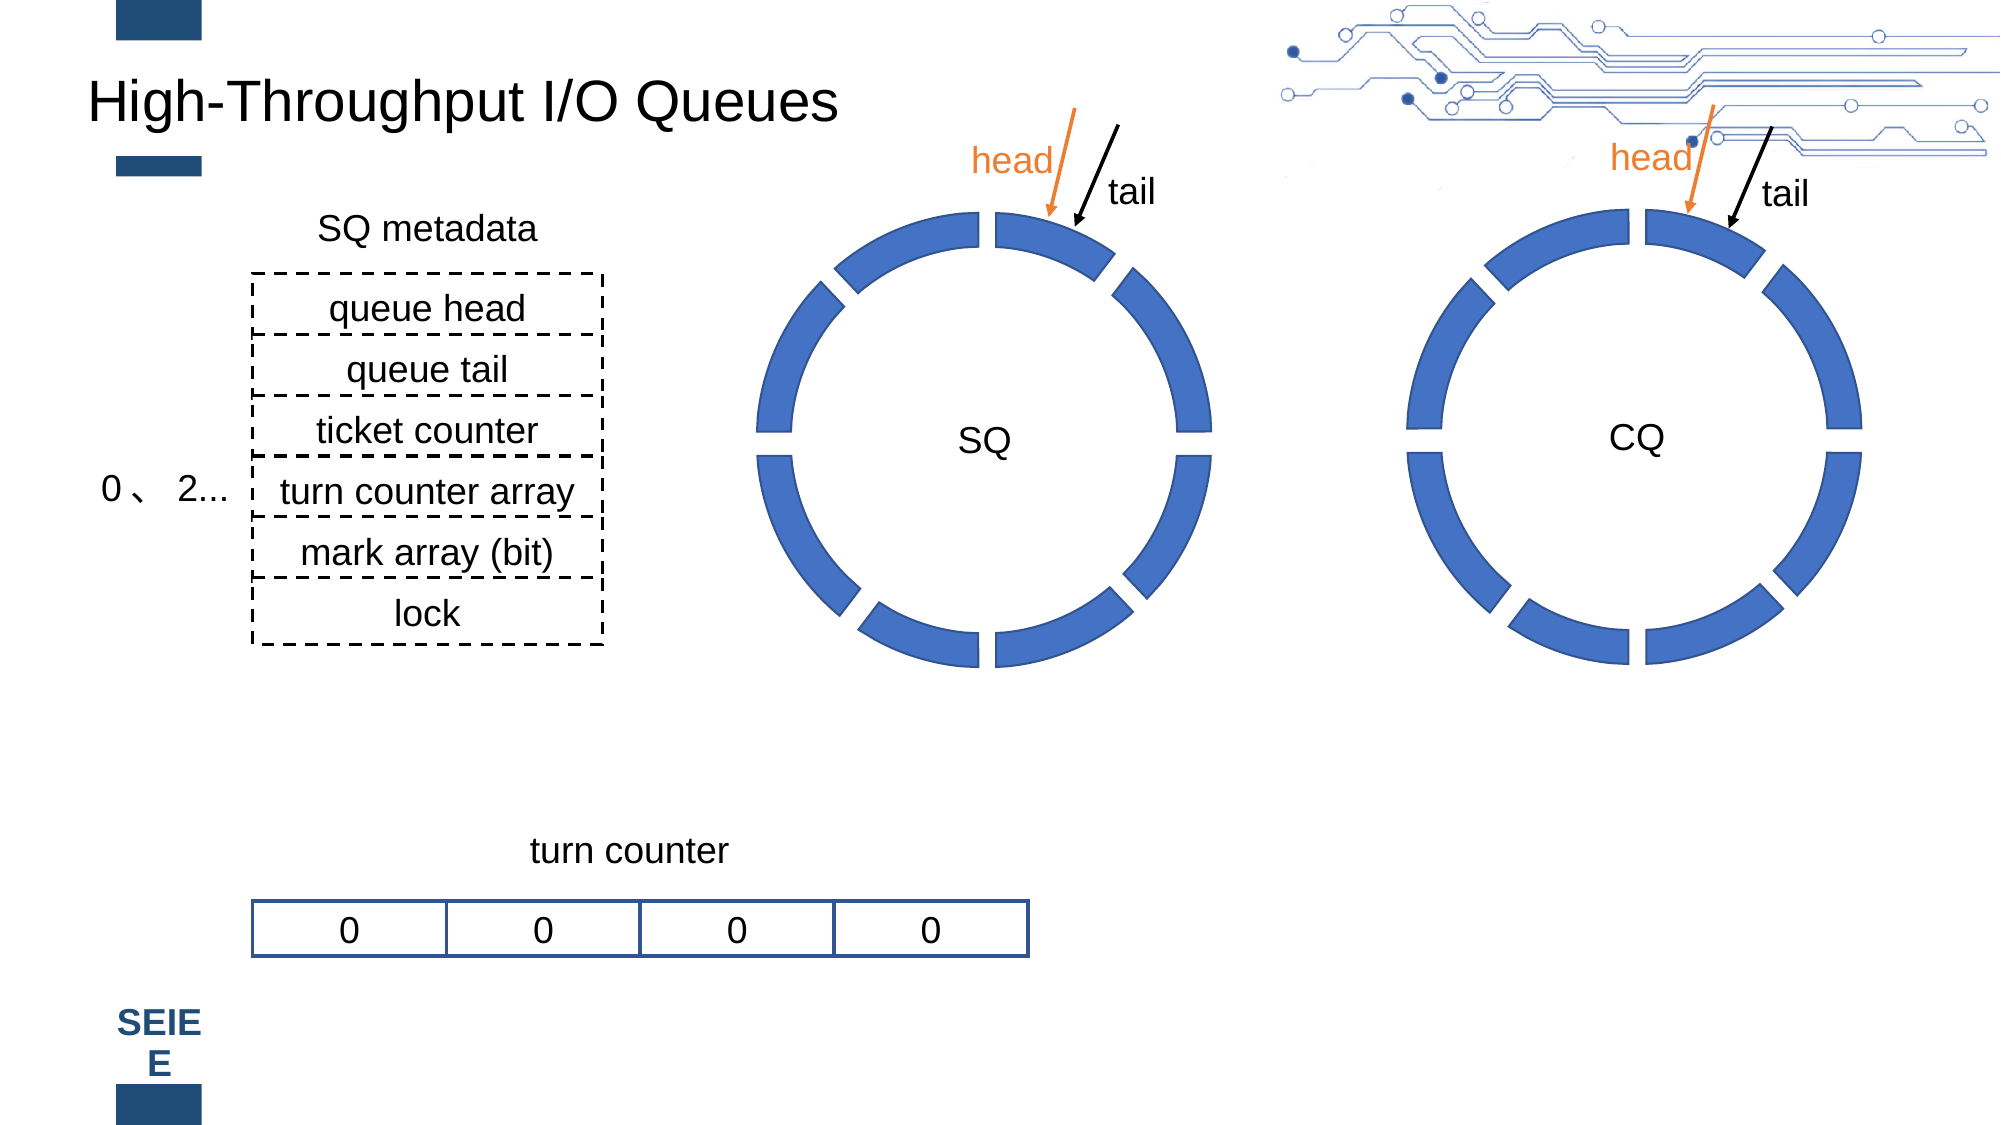

High-Throughput I/O Queues
head
head
tail
tail

SQ metadata

queue head

queue tail
ticket counter
CQ
SQ

turn counter array
0、2...

mark array (bit)
lock

turn counter
0
0
0
0